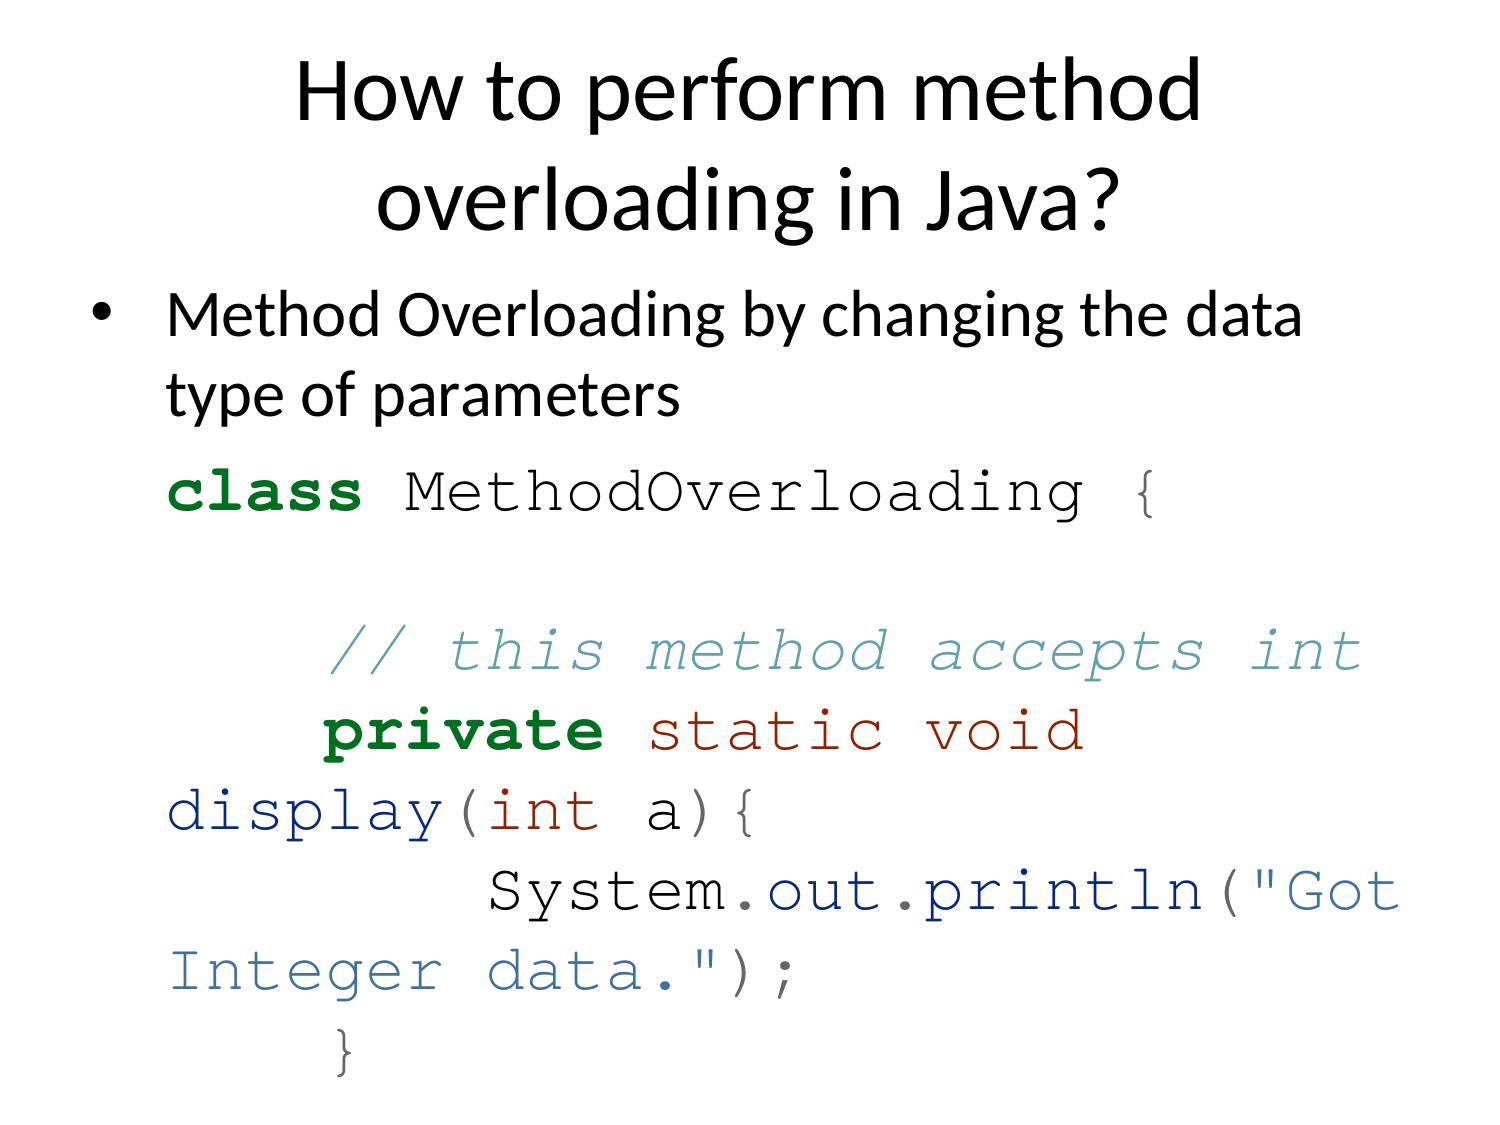

# How to perform method overloading in Java?
Method Overloading by changing the data type of parameters
class MethodOverloading {
    // this method accepts int
    private static void display(int a){
        System.out.println("Got Integer data.");
    }
    // this method  accepts String object
    private static void display(String a){
        System.out.println("Got String object.");
    }
    public static void main(String[] args) {
        display(1);
        display("Hello");
    }
}